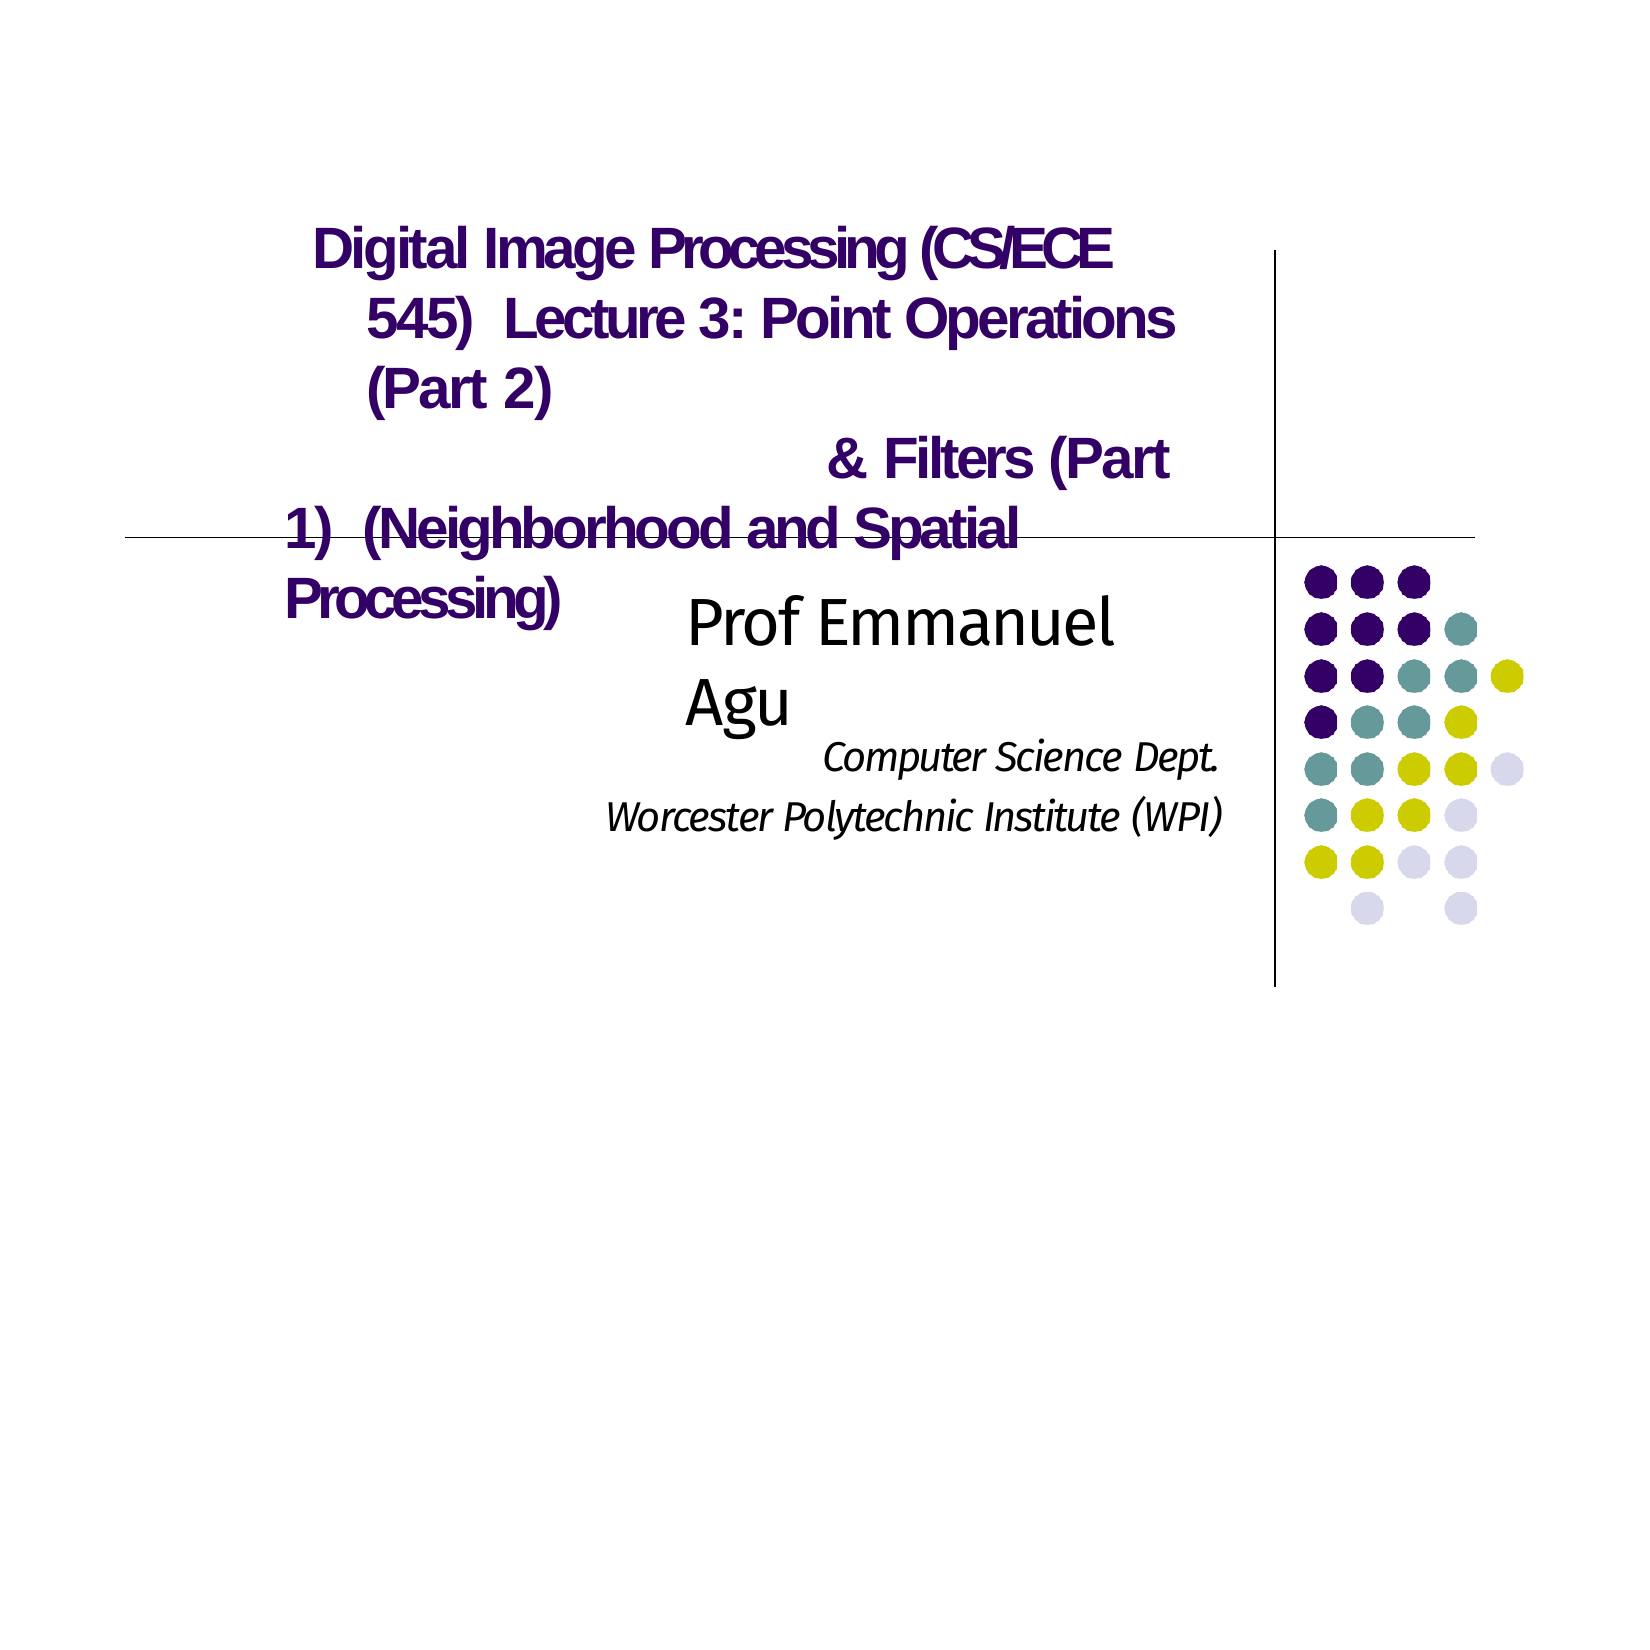

# Digital Image Processing (CS/ECE 545)  Lecture 3: Point Operations (Part 2)
& Filters (Part 1)  (Neighborhood and Spatial Processing)

Prof Emmanuel Agu

Computer Science Dept.  Worcester Polytechnic Institute (WPI)